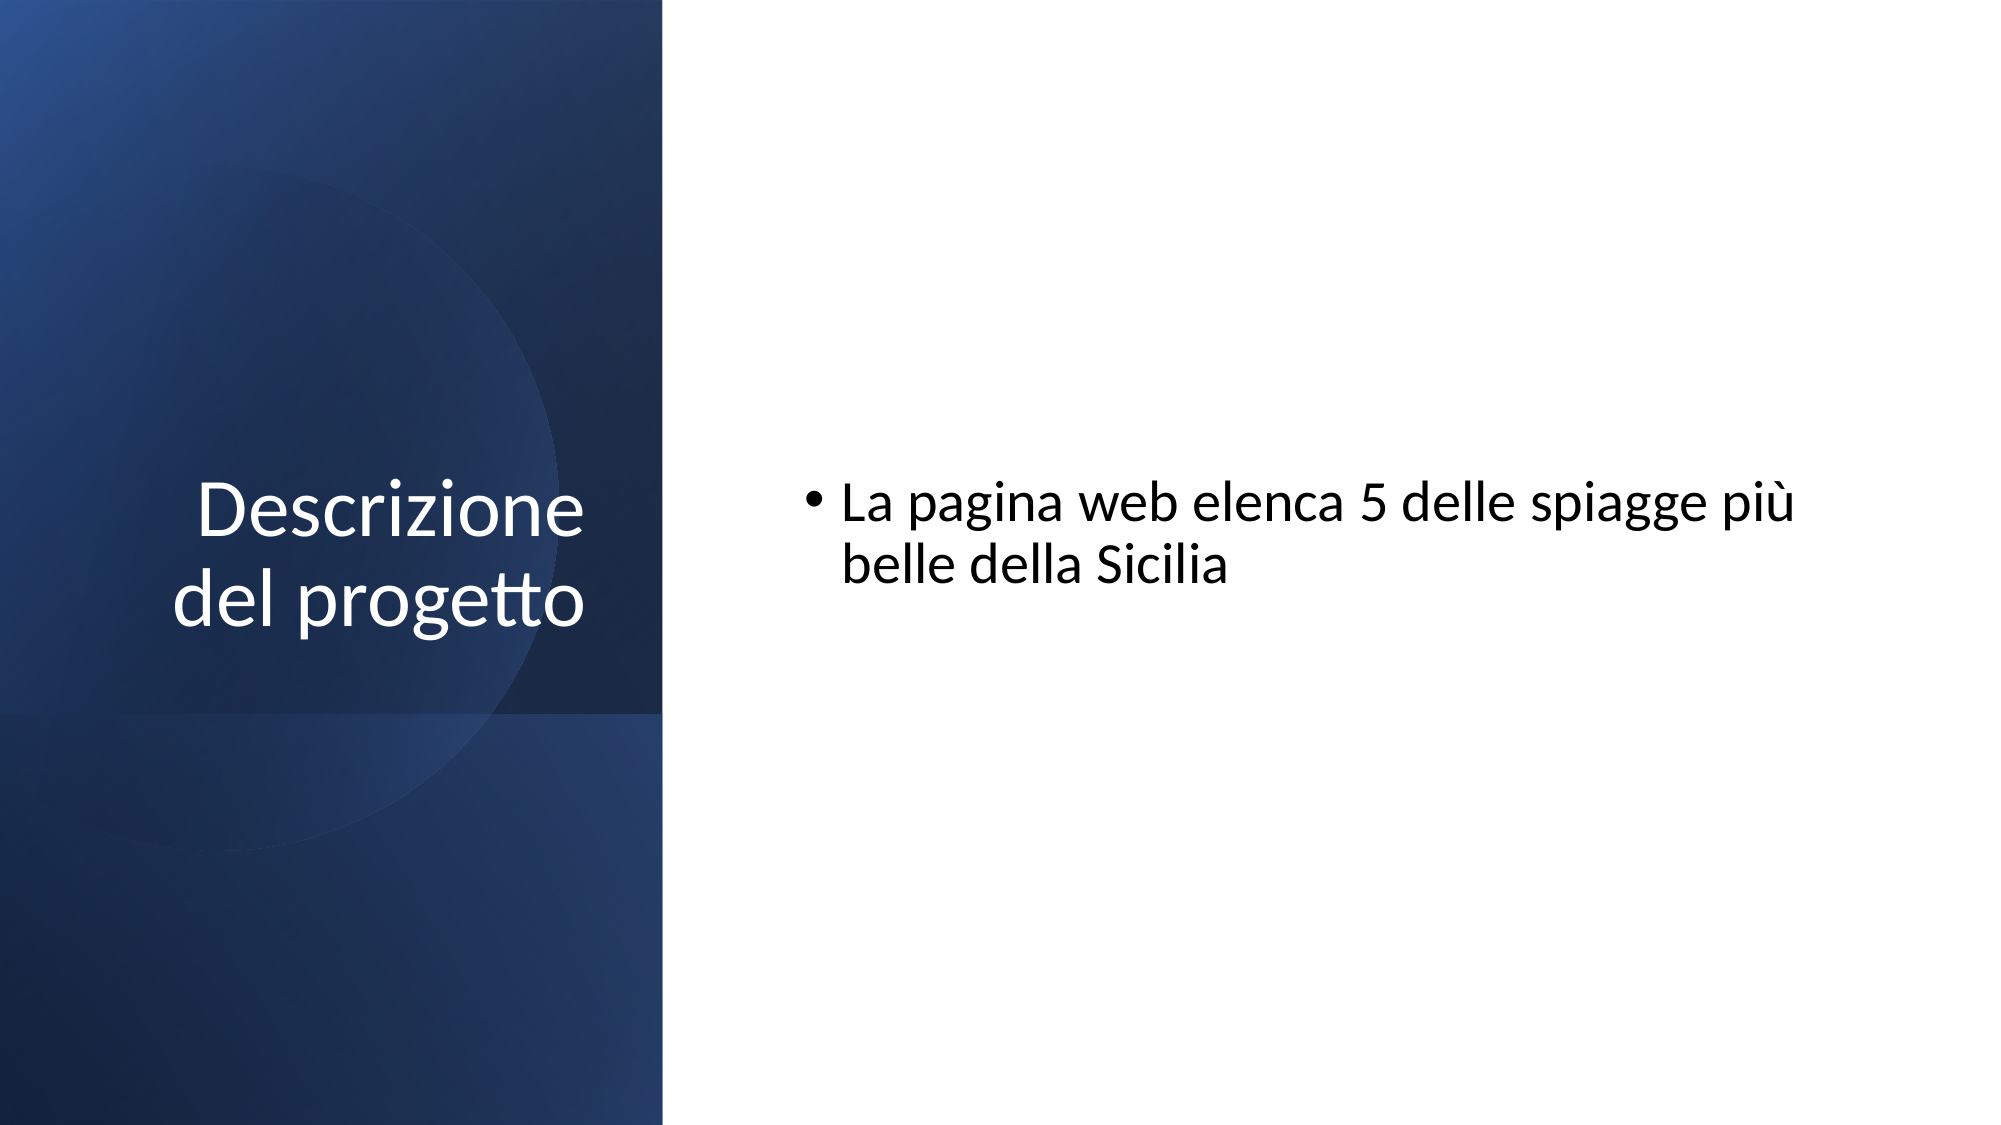

# Descrizione del progetto
La pagina web elenca 5 delle spiagge più belle della Sicilia